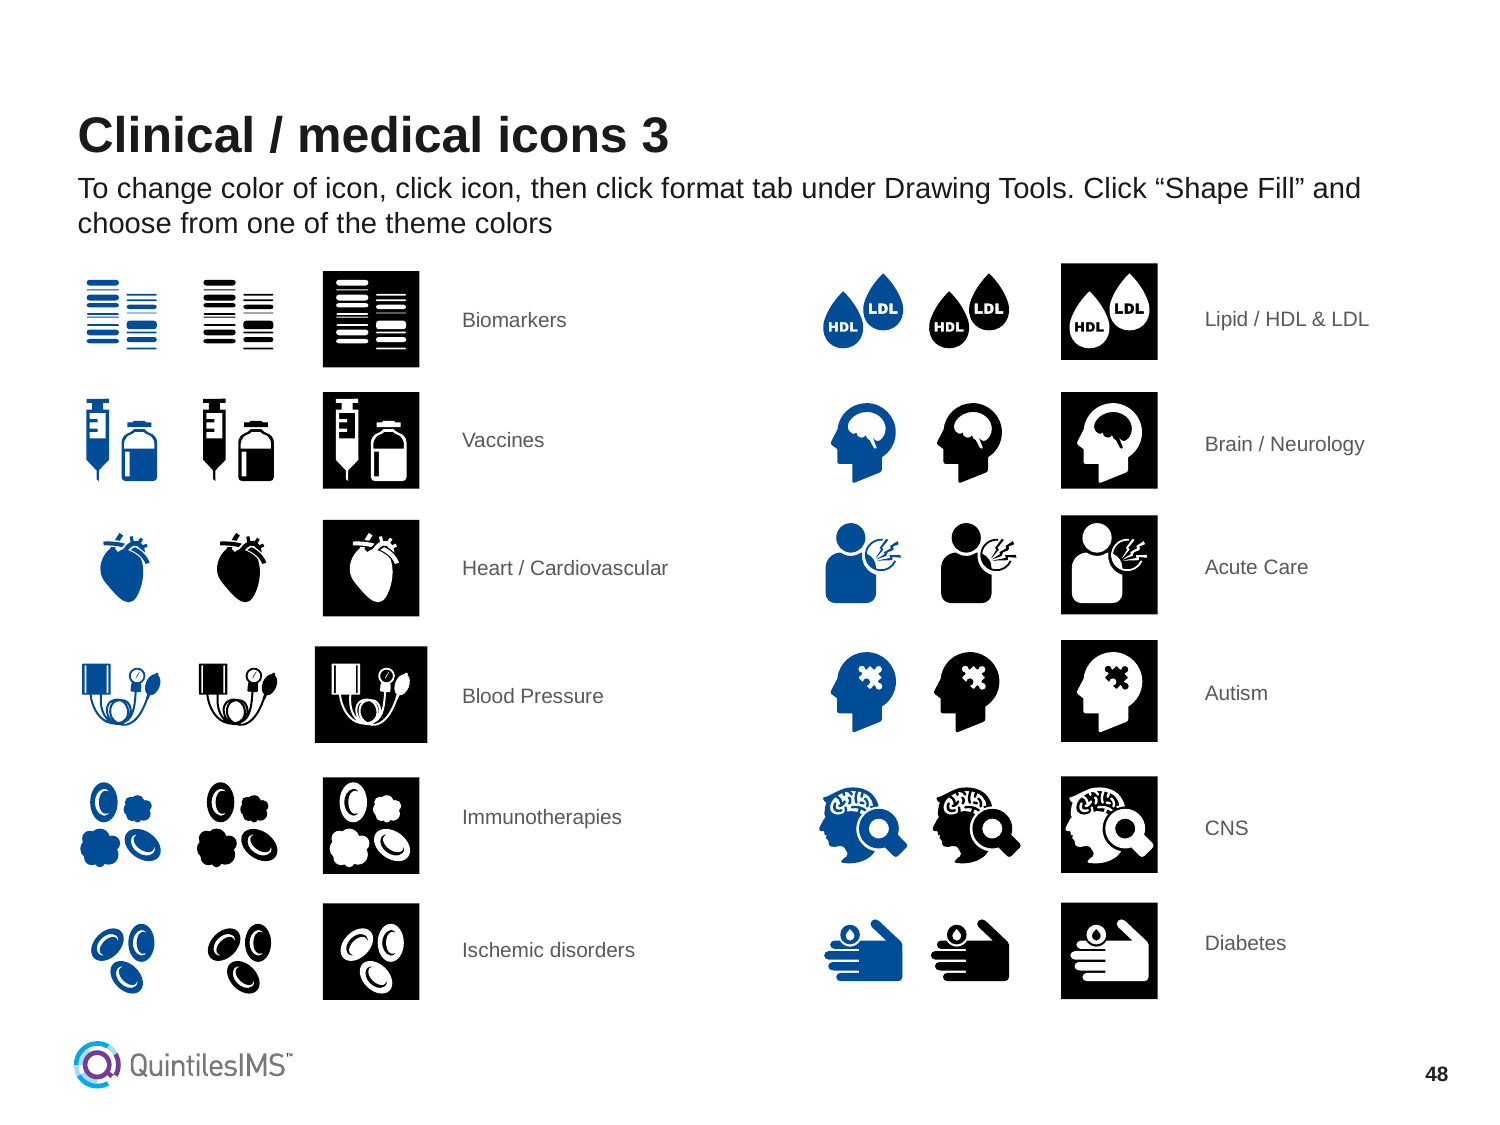

# Clinical / medical icons 3
To change color of icon, click icon, then click format tab under Drawing Tools. Click “Shape Fill” and choose from one of the theme colors

Lipid / HDL & LDL
Biomarkers

Vaccines
Brain / Neurology

Acute Care
Heart / Cardiovascular

Autism
Blood Pressure

Immunotherapies
CNS

Diabetes

Ischemic disorders